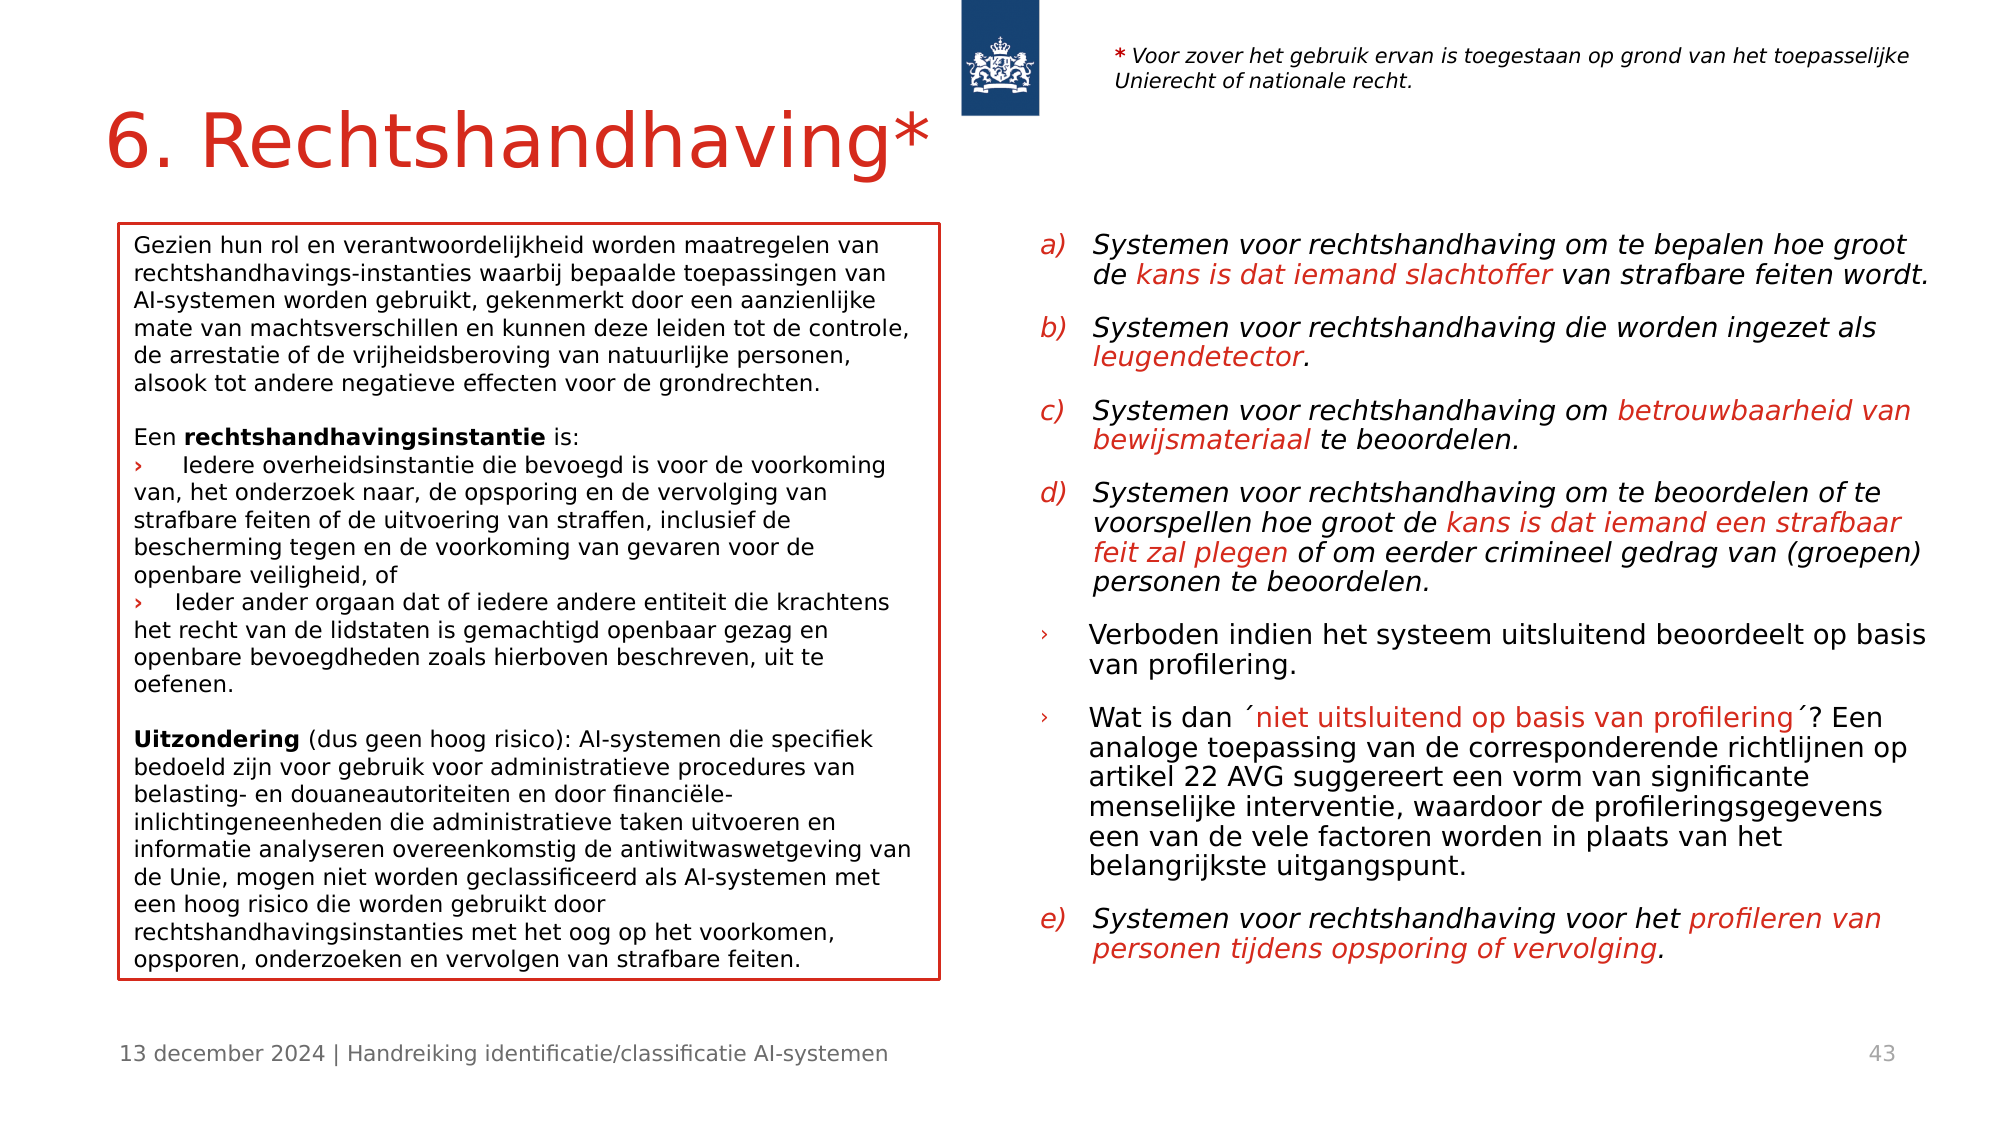

* Voor zover het gebruik ervan is toegestaan op grond van het toepasselijke Unierecht of nationale recht.
6. Rechtshandhaving*

Gezien hun rol en verantwoordelijkheid worden maatregelen van rechtshandhavings-instanties waarbij bepaalde toepassingen van AI-systemen worden gebruikt, gekenmerkt door een aanzienlijke mate van machtsverschillen en kunnen deze leiden tot de controle, de arrestatie of de vrijheidsberoving van natuurlijke personen, alsook tot andere negatieve effecten voor de grondrechten.

Een rechtshandhavingsinstantie is:
›     Iedere overheidsinstantie die bevoegd is voor de voorkoming van, het onderzoek naar, de opsporing en de vervolging van strafbare feiten of de uitvoering van straffen, inclusief de bescherming tegen en de voorkoming van gevaren voor de openbare veiligheid, of
›    Ieder ander orgaan dat of iedere andere entiteit die krachtens het recht van de lidstaten is gemachtigd openbaar gezag en openbare bevoegdheden zoals hierboven beschreven, uit te oefenen.

Uitzondering (dus geen hoog risico): AI-systemen die specifiek bedoeld zijn voor gebruik voor administratieve procedures van belasting- en douaneautoriteiten en door financiële-inlichtingeneenheden die administratieve taken uitvoeren en informatie analyseren overeenkomstig de antiwitwaswetgeving van de Unie, mogen niet worden geclassificeerd als AI-systemen met een hoog risico die worden gebruikt door rechtshandhavingsinstanties met het oog op het voorkomen, opsporen, onderzoeken en vervolgen van strafbare feiten.
Systemen voor rechtshandhaving om te bepalen hoe groot de kans is dat iemand slachtoffer van strafbare feiten wordt.
Systemen voor rechtshandhaving die worden ingezet als leugendetector.
Systemen voor rechtshandhaving om betrouwbaarheid van bewijsmateriaal te beoordelen.
Systemen voor rechtshandhaving om te beoordelen of te voorspellen hoe groot de kans is dat iemand een strafbaar feit zal plegen of om eerder crimineel gedrag van (groepen) personen te beoordelen.
Verboden indien het systeem uitsluitend beoordeelt op basis van profilering.
Wat is dan ´niet uitsluitend op basis van profilering´? Een analoge toepassing van de corresponderende richtlijnen op artikel 22 AVG suggereert een vorm van significante menselijke interventie, waardoor de profileringsgegevens een van de vele factoren worden in plaats van het belangrijkste uitgangspunt.
Systemen voor rechtshandhaving voor het profileren van personen tijdens opsporing of vervolging.
13 december 2024 | Handreiking identificatie/classificatie AI-systemen
43